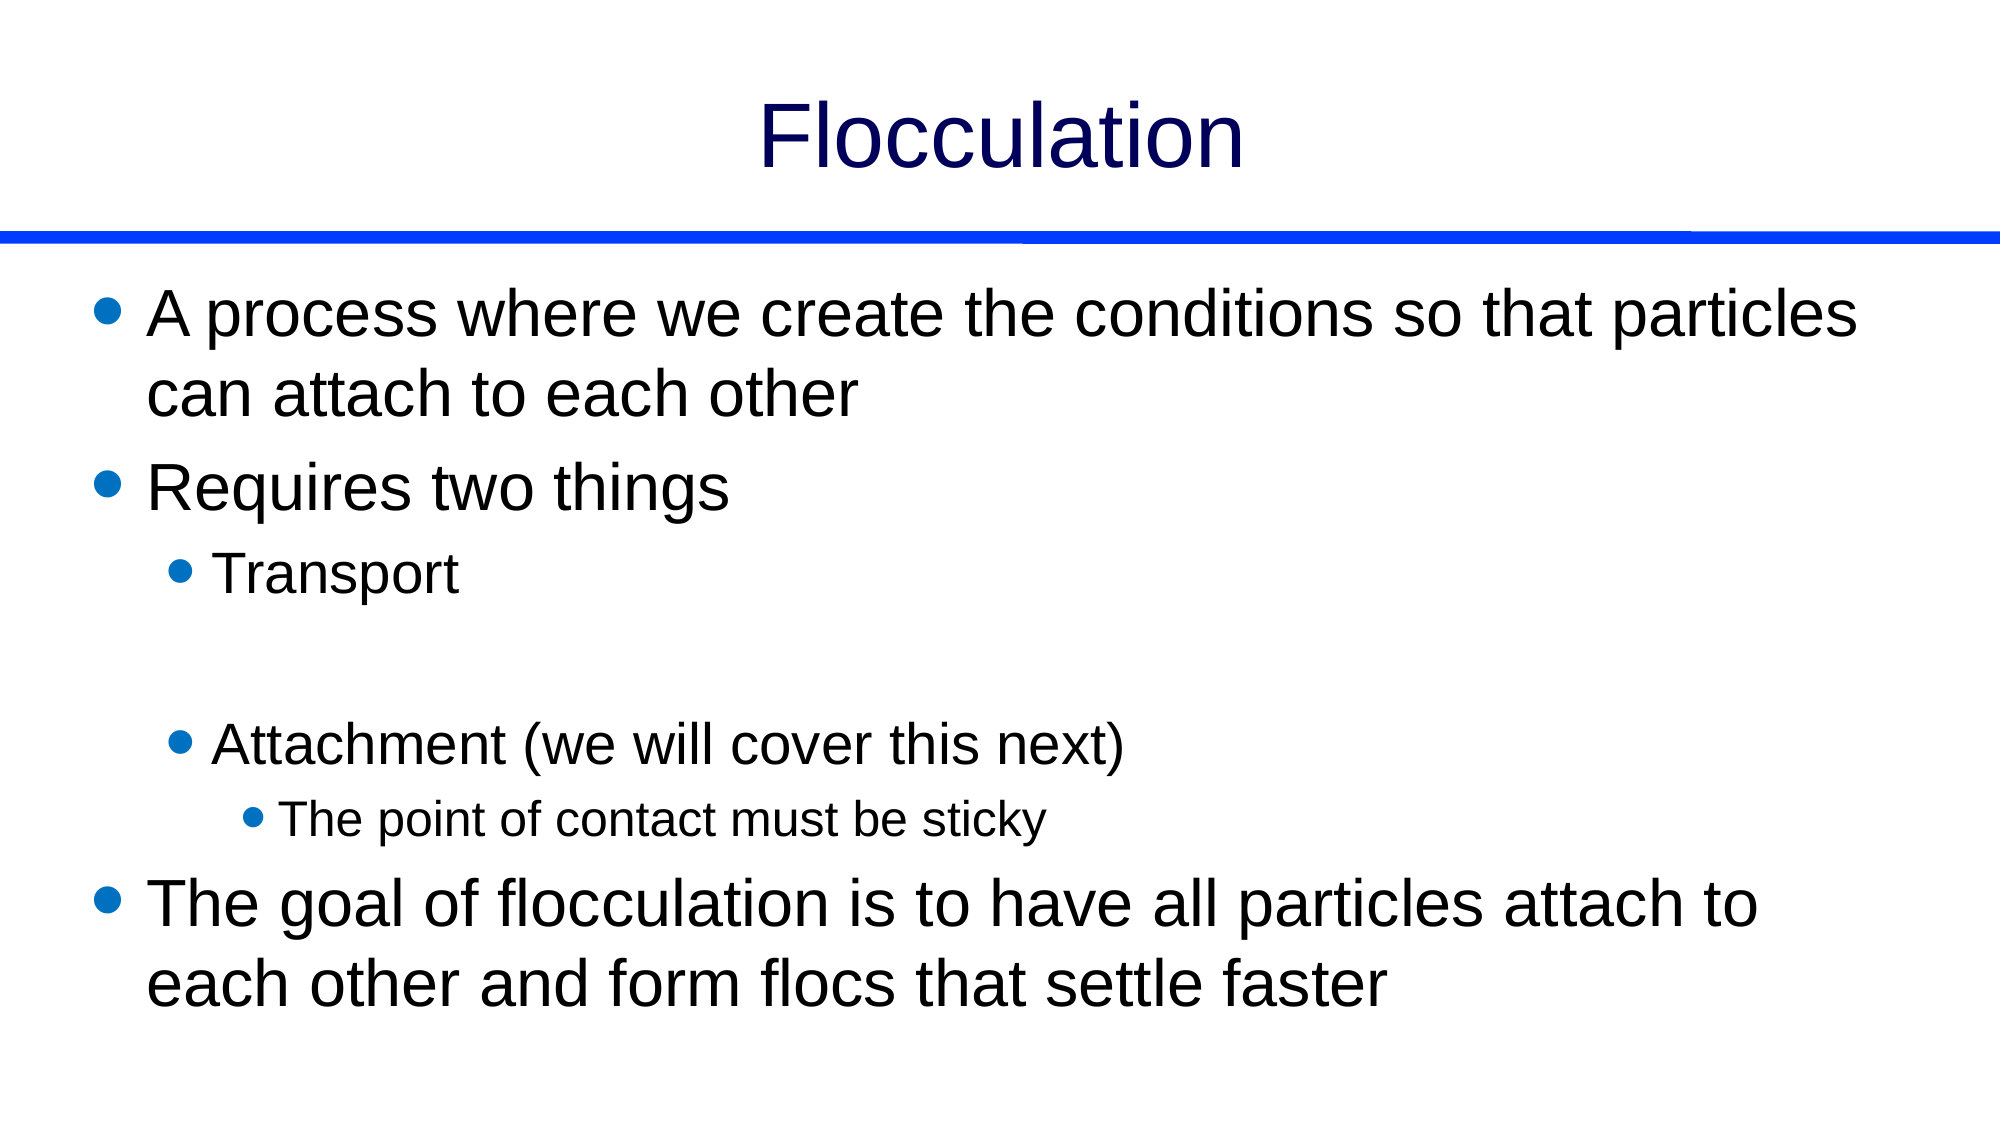

# Flocculation
A process where we create the conditions so that particles can attach to each other
Requires two things
Transport

Attachment (we will cover this next)
The point of contact must be sticky
The goal of flocculation is to have all particles attach to each other and form flocs that settle faster